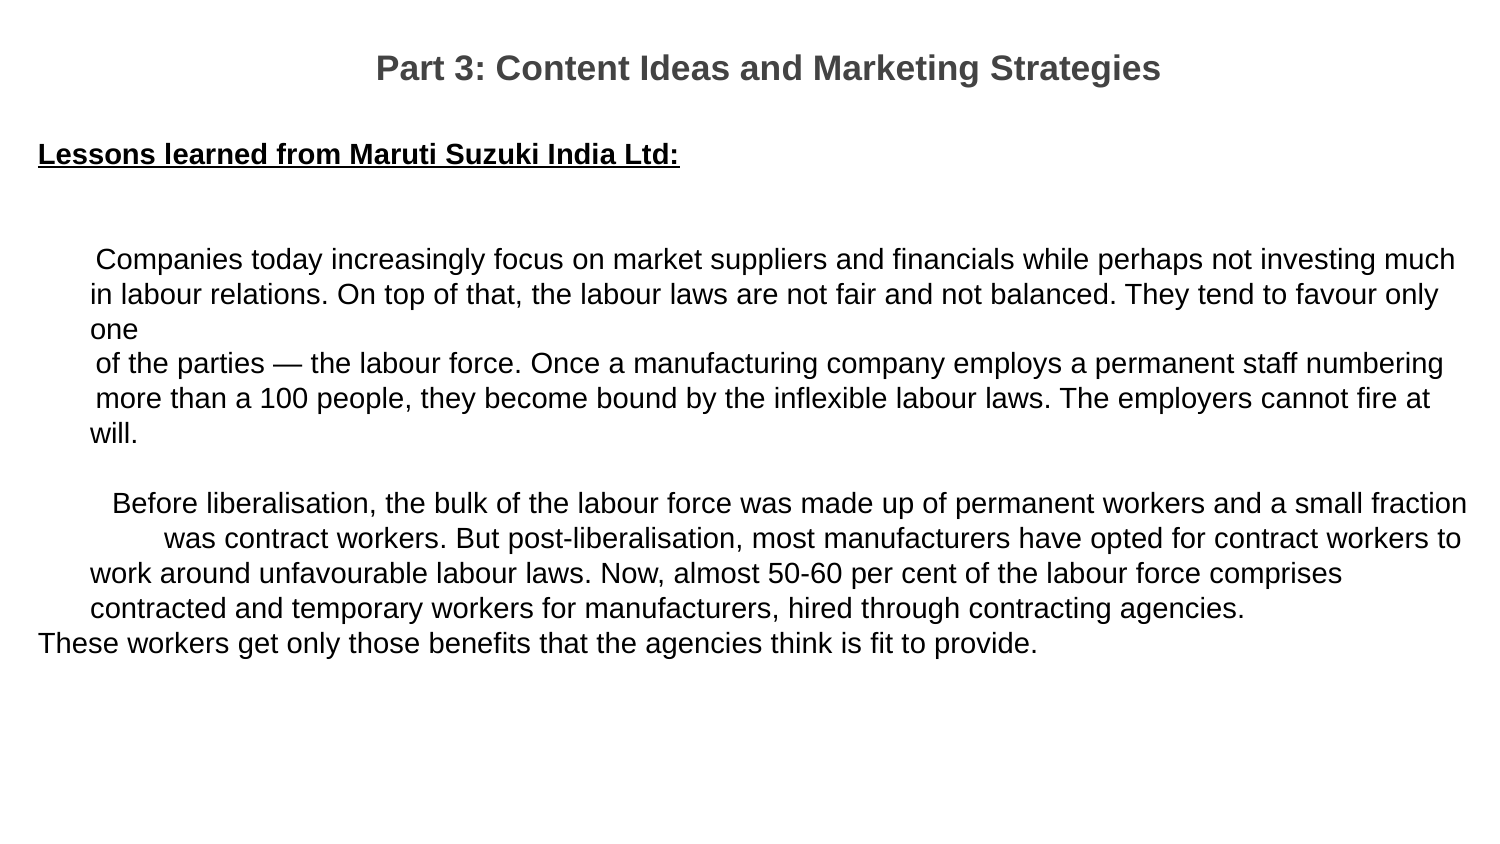

Part 3: Content Ideas and Marketing Strategies

Lessons learned from Maruti Suzuki India Ltd:

       Companies today increasingly focus on market suppliers and financials while perhaps not investing much in labour relations. On top of that, the labour laws are not fair and not balanced. They tend to favour only one
       of the parties — the labour force. Once a manufacturing company employs a permanent staff numbering
       more than a 100 people, they become bound by the inflexible labour laws. The employers cannot fire at will.

         Before liberalisation, the bulk of the labour force was made up of permanent workers and a small fraction           was contract workers. But post-liberalisation, most manufacturers have opted for contract workers to work around unfavourable labour laws. Now, almost 50-60 per cent of the labour force comprises contracted and temporary workers for manufacturers, hired through contracting agencies.
These workers get only those benefits that the agencies think is fit to provide.